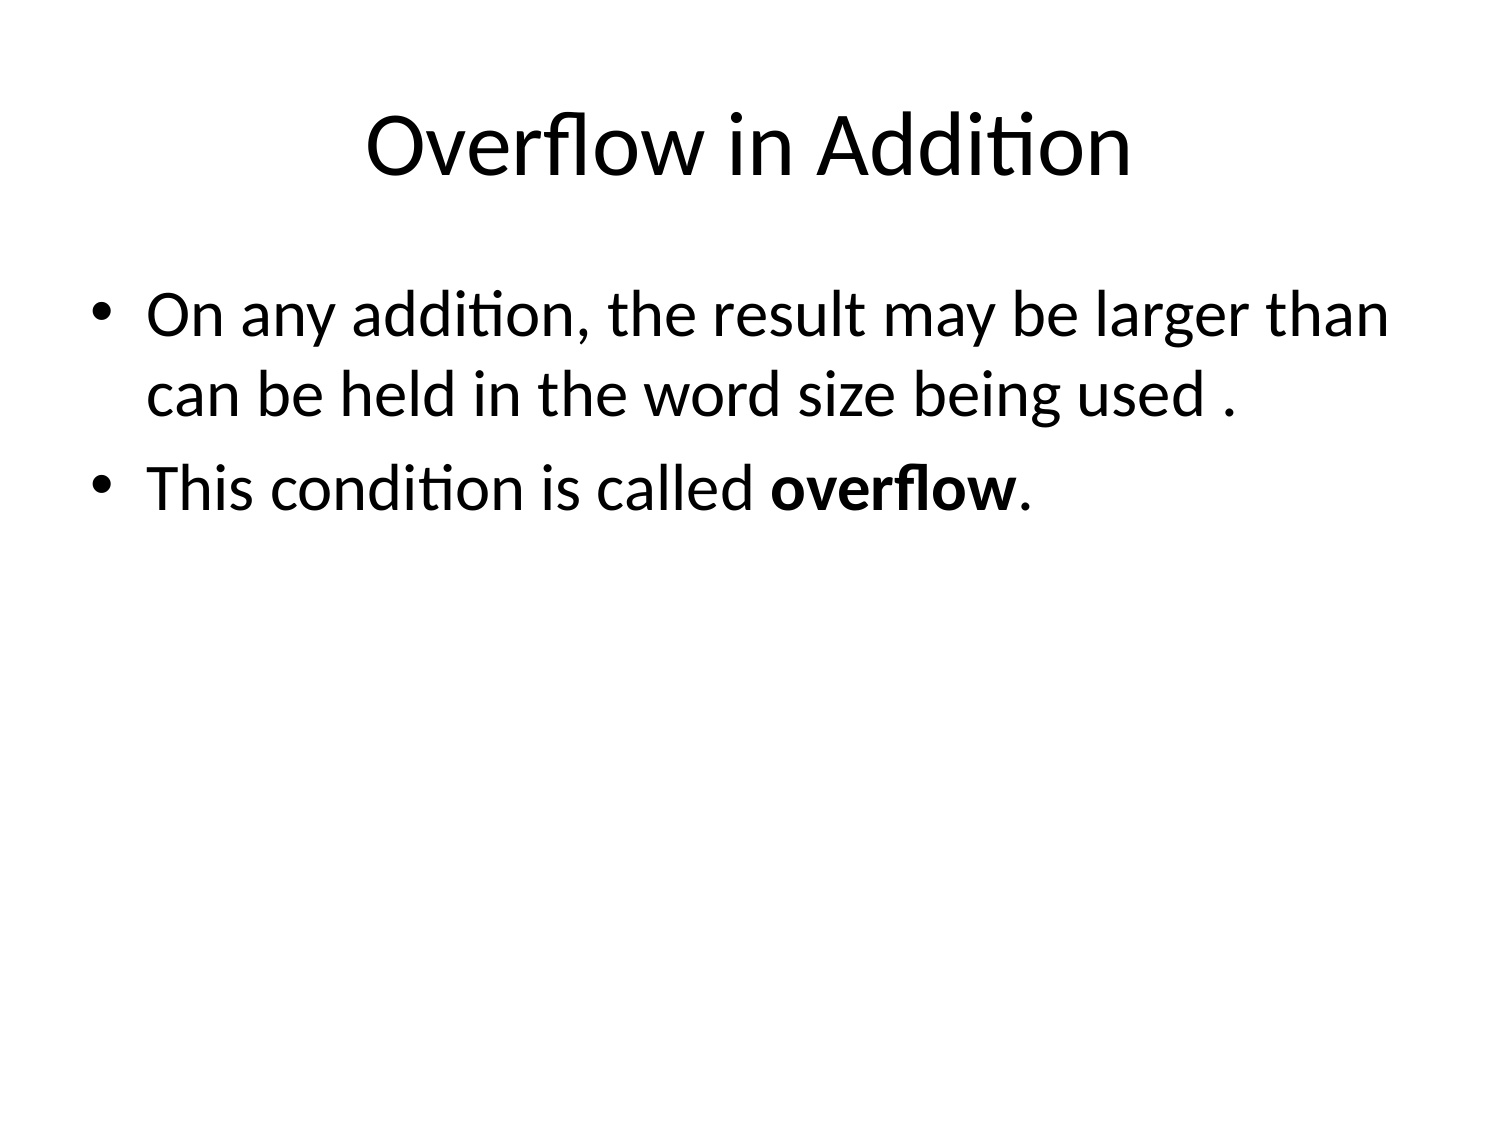

# Overflow in Addition
On any addition, the result may be larger than can be held in the word size being used .
This condition is called overflow.